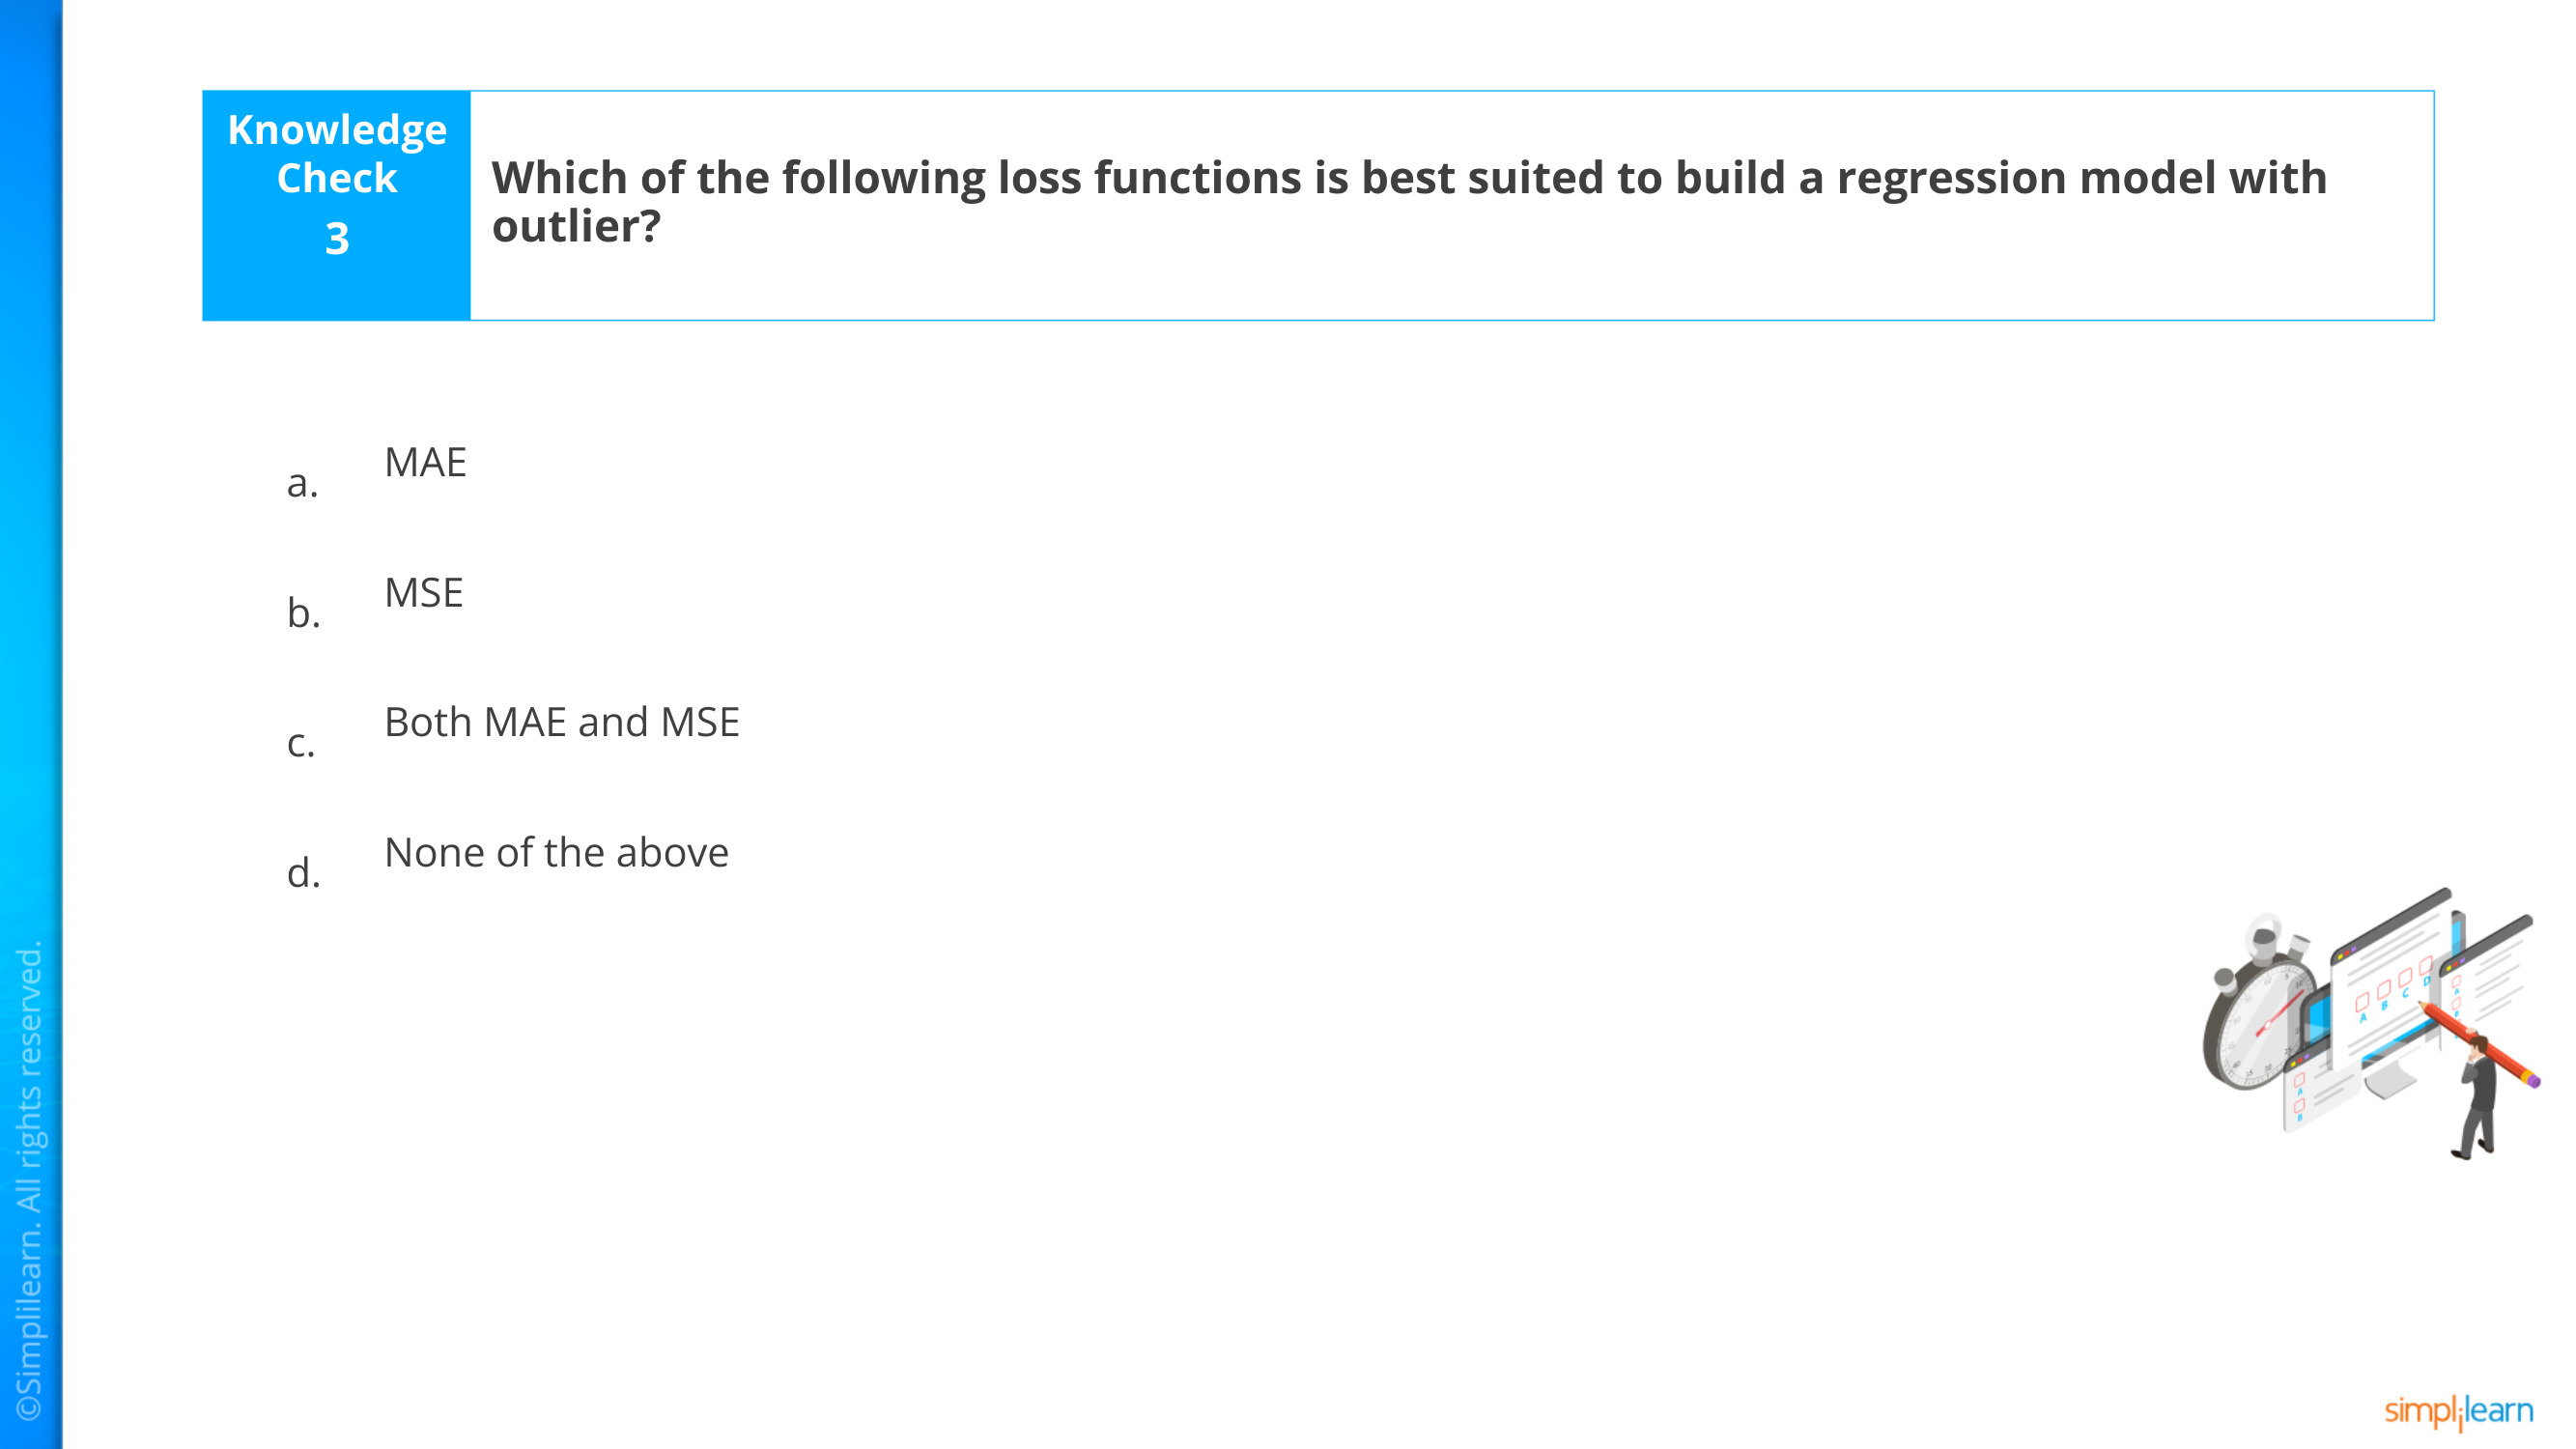

Which of the following loss functions is best suited to build a regression model with outlier?
3
MAE
MSE
Both MAE and MSE

None of the above